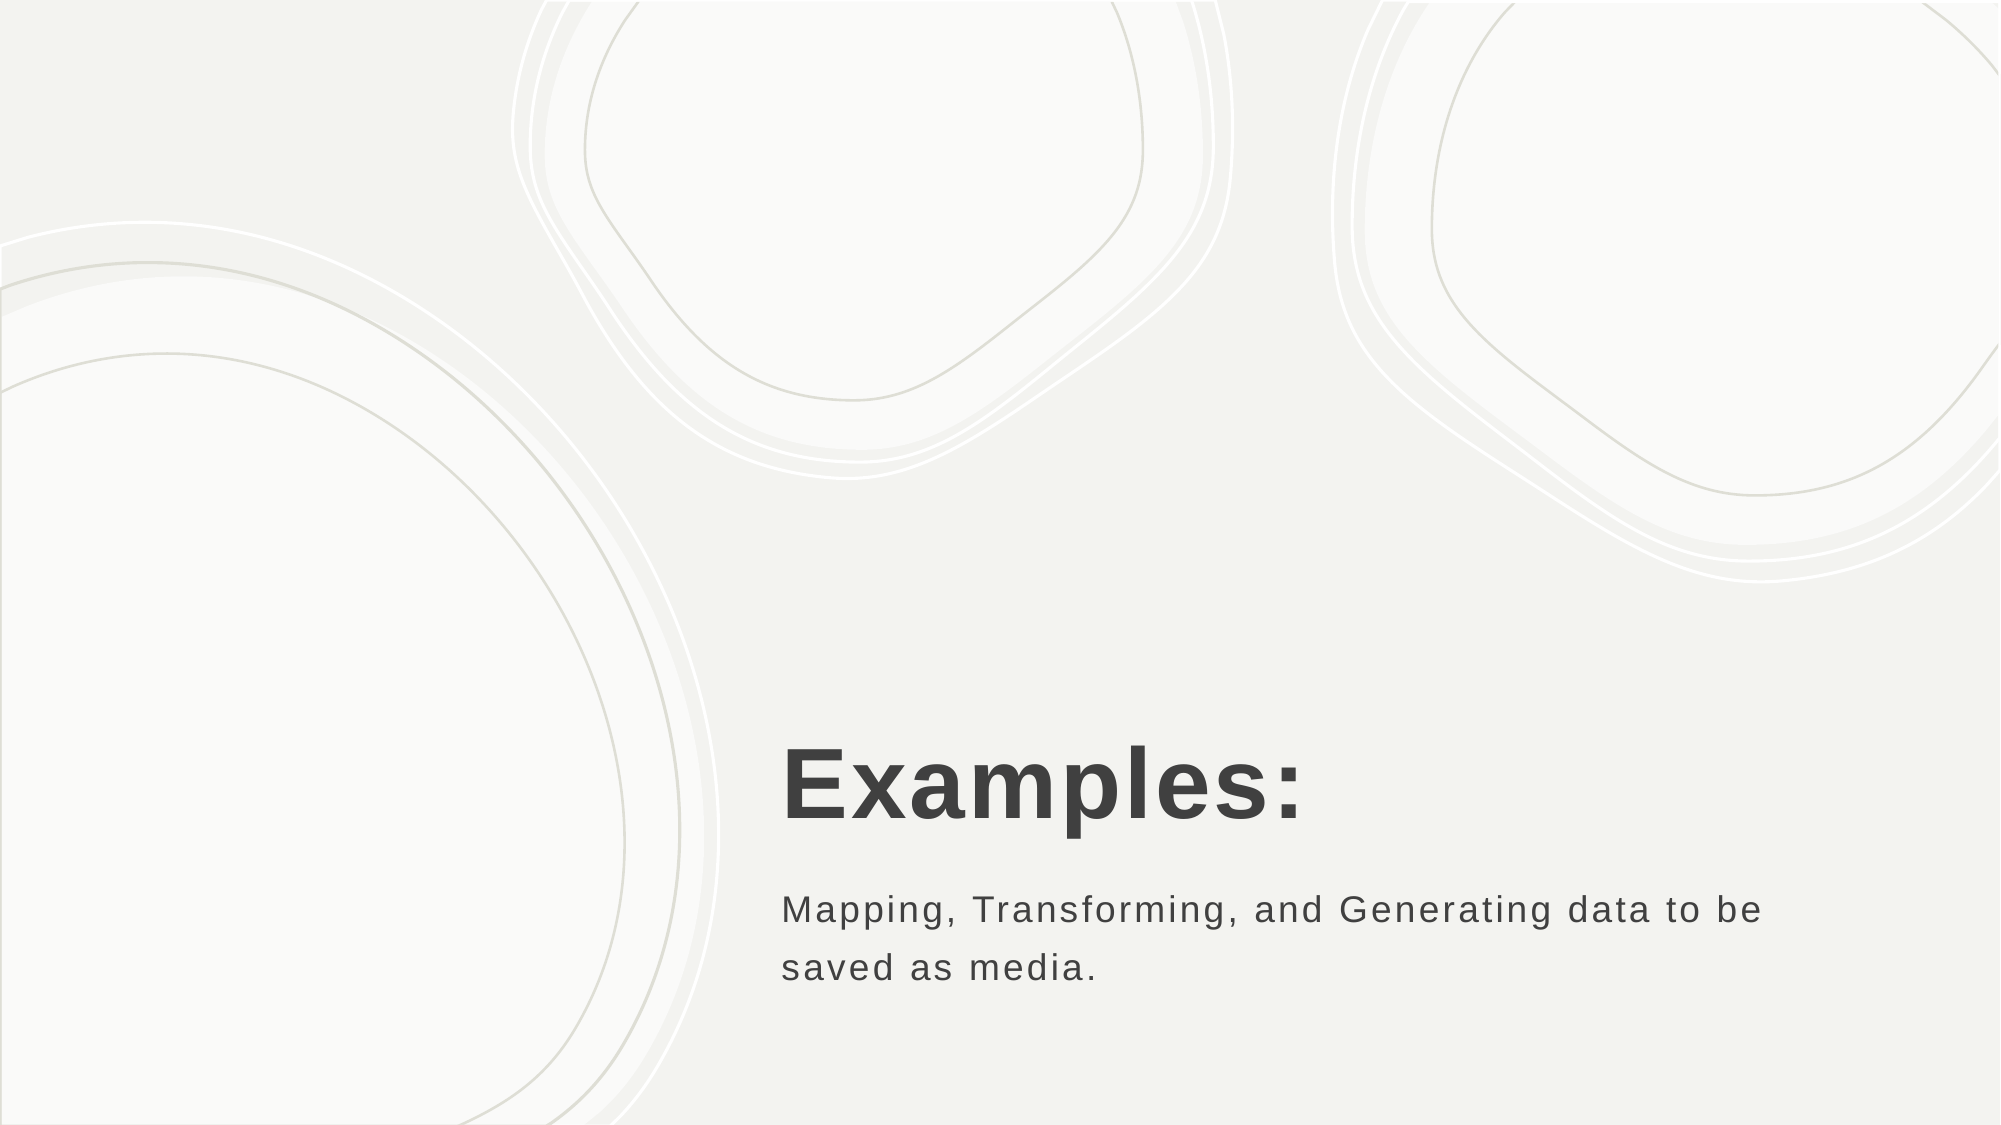

# Examples:
Mapping, Transforming, and Generating data to be saved as media.